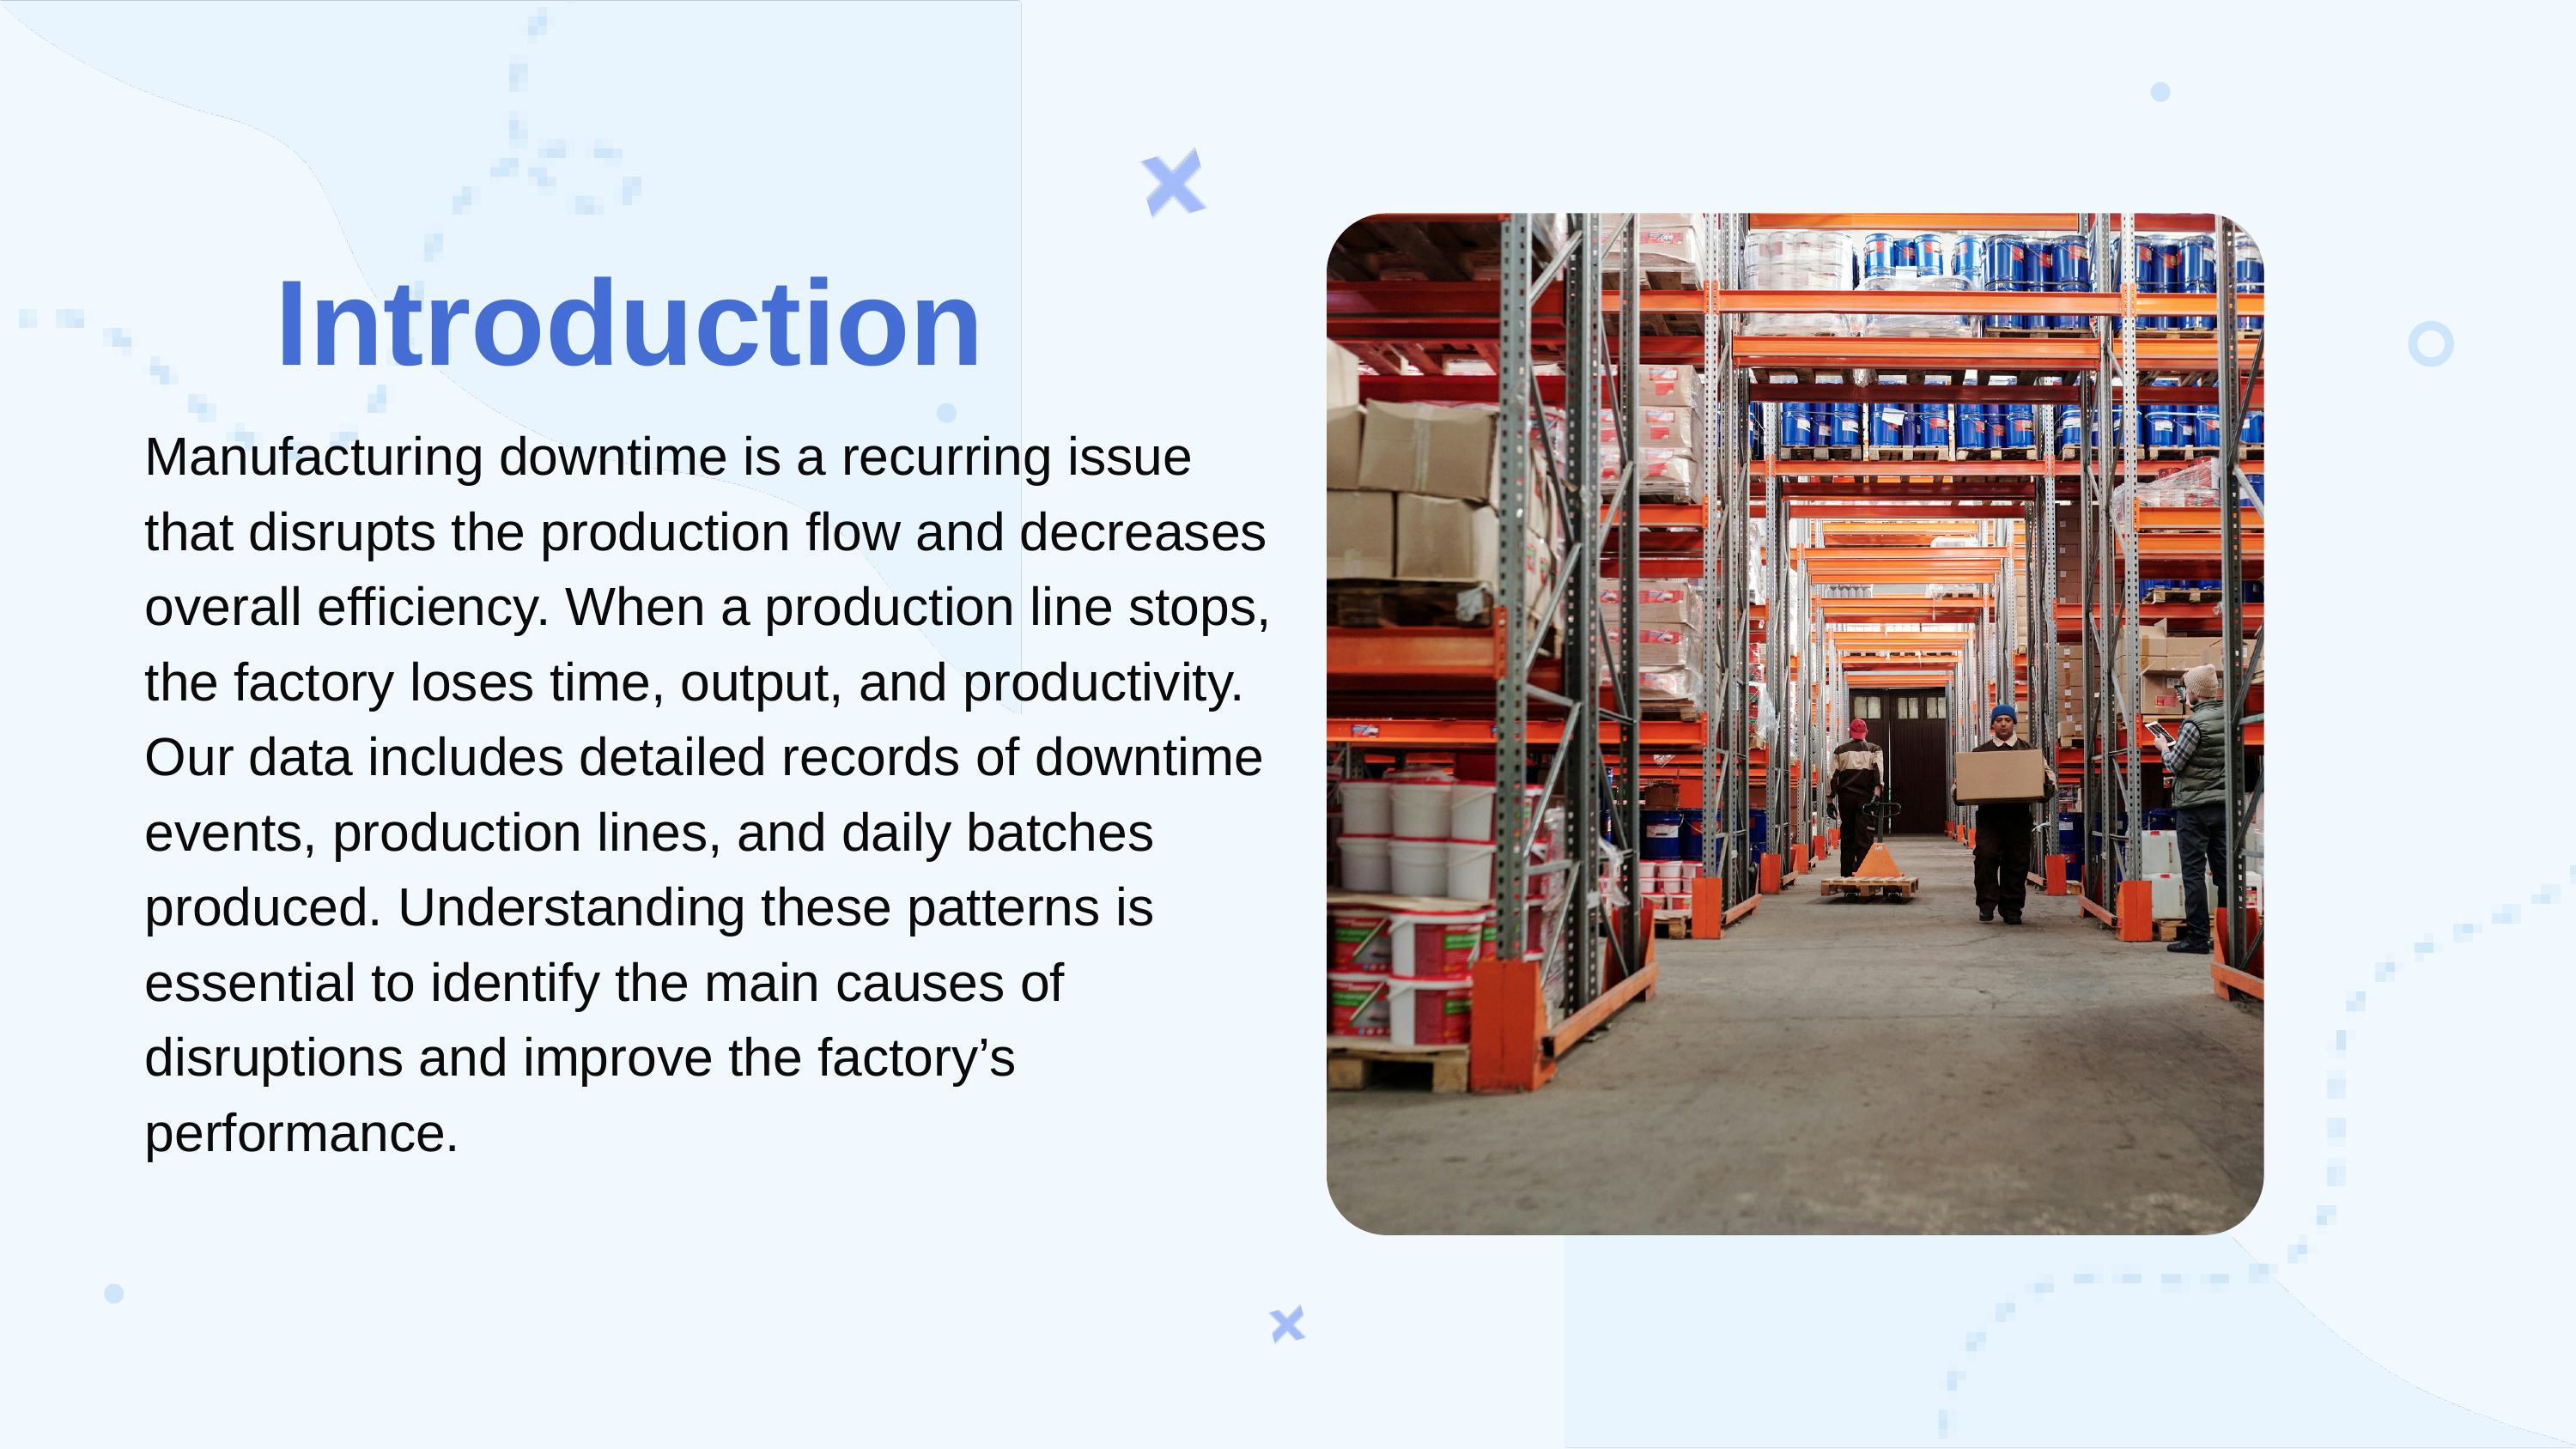

Introduction

Manufacturing downtime is a recurring issue that disrupts the production flow and decreases overall efficiency. When a production line stops, the factory loses time, output, and productivity. Our data includes detailed records of downtime events, production lines, and daily batches produced. Understanding these patterns is essential to identify the main causes of disruptions and improve the factory’s performance.